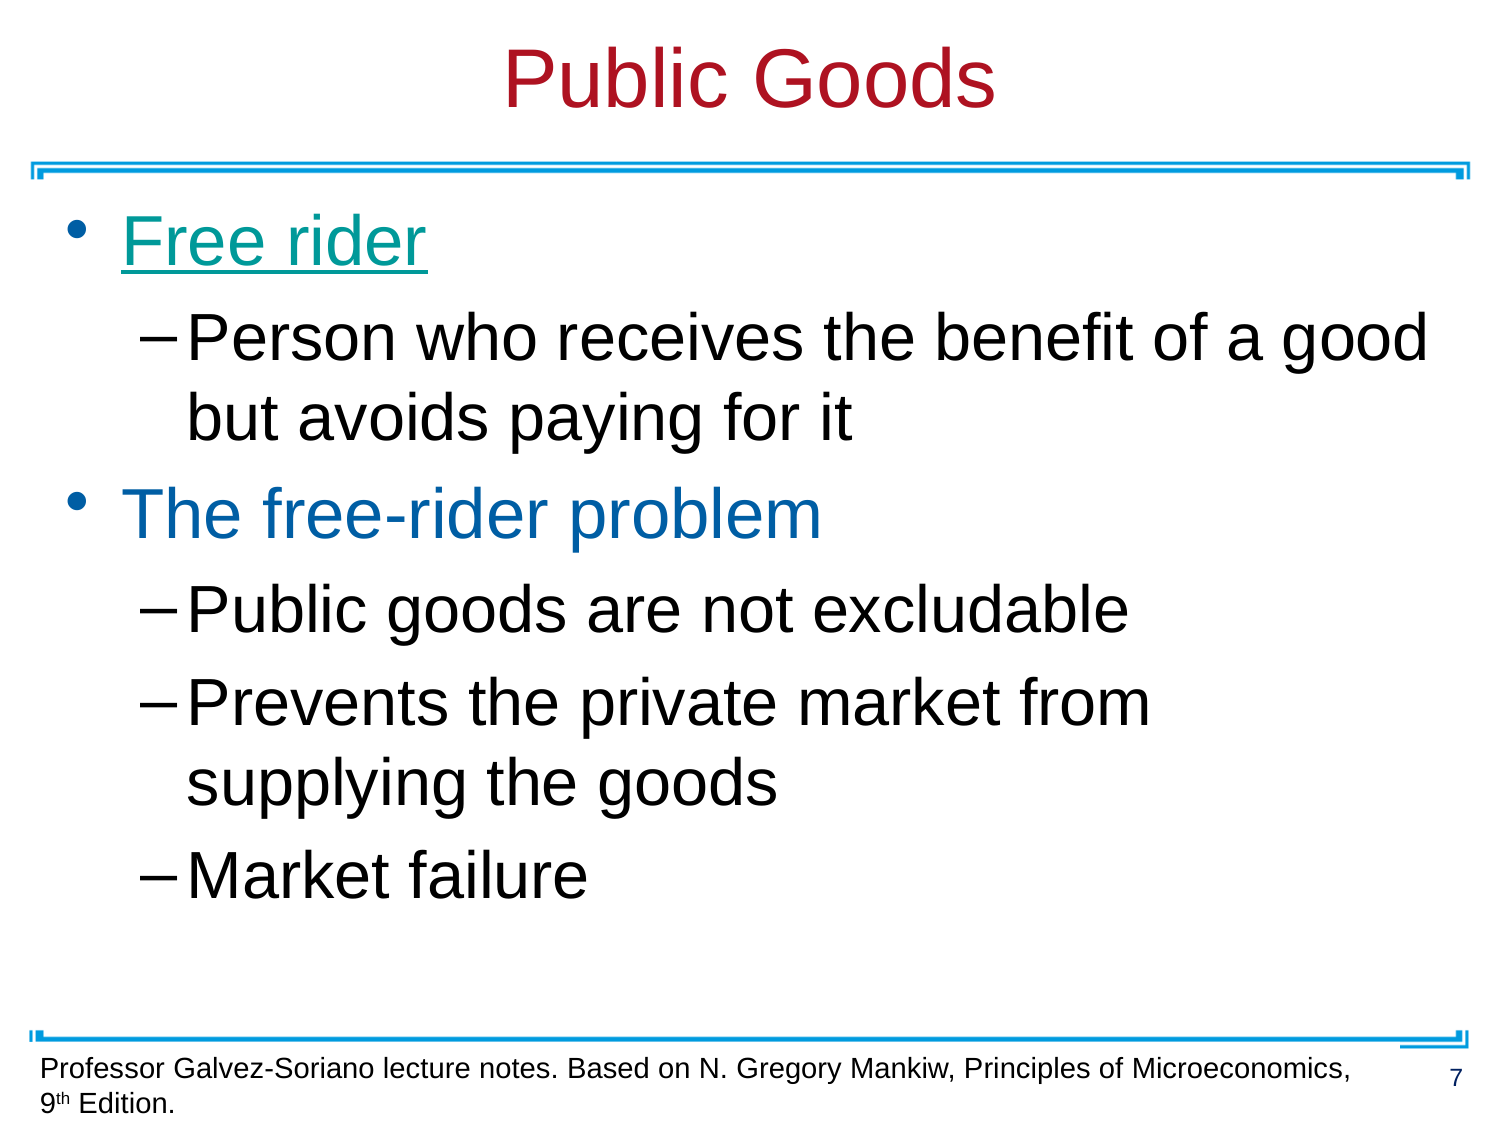

# Public Goods
Free rider
Person who receives the benefit of a good but avoids paying for it
The free-rider problem
Public goods are not excludable
Prevents the private market from supplying the goods
Market failure
Professor Galvez-Soriano lecture notes. Based on N. Gregory Mankiw, Principles of Microeconomics, 9th Edition.
7